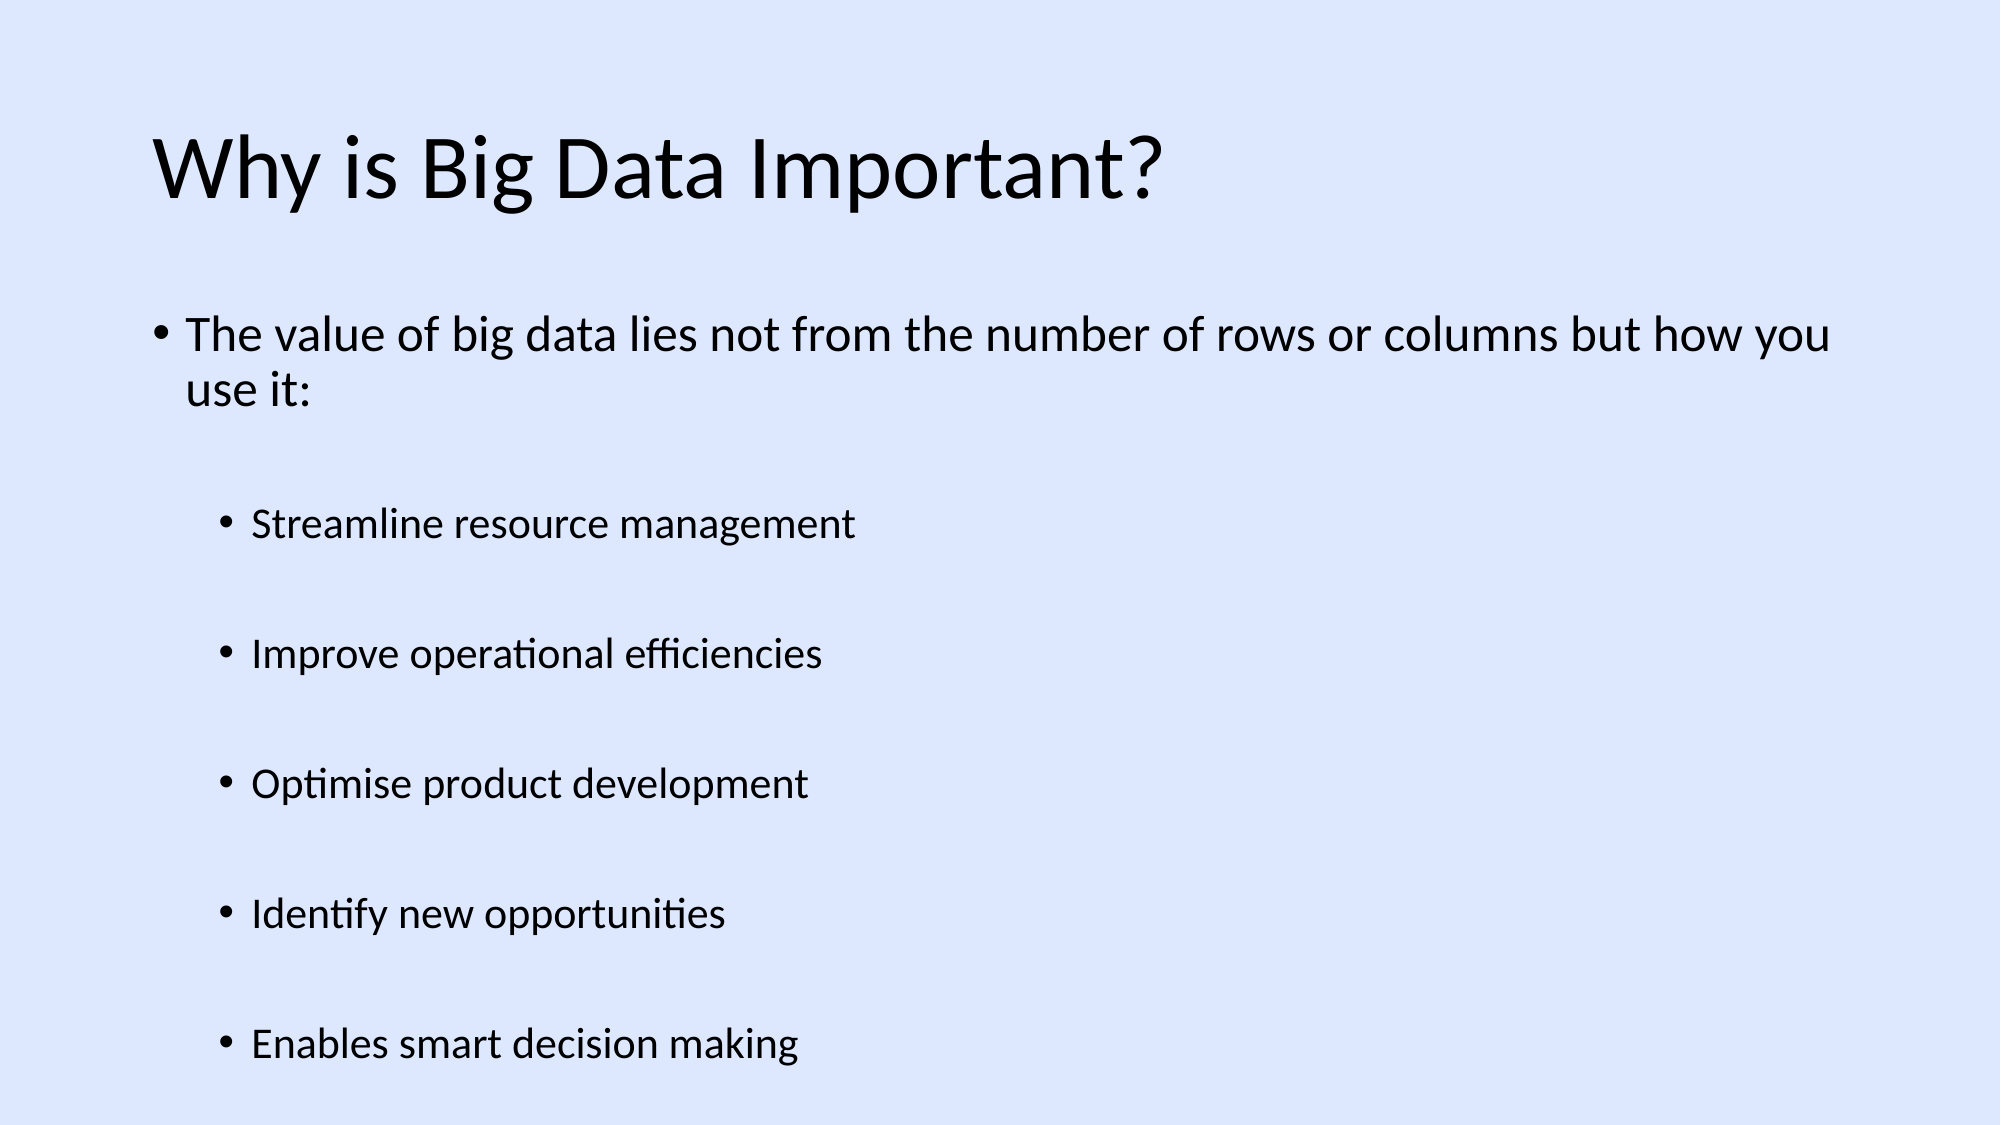

# Why is Big Data Important?
The value of big data lies not from the number of rows or columns but how you use it:

Streamline resource management

Improve operational efficiencies

Optimise product development

Identify new opportunities

Enables smart decision making